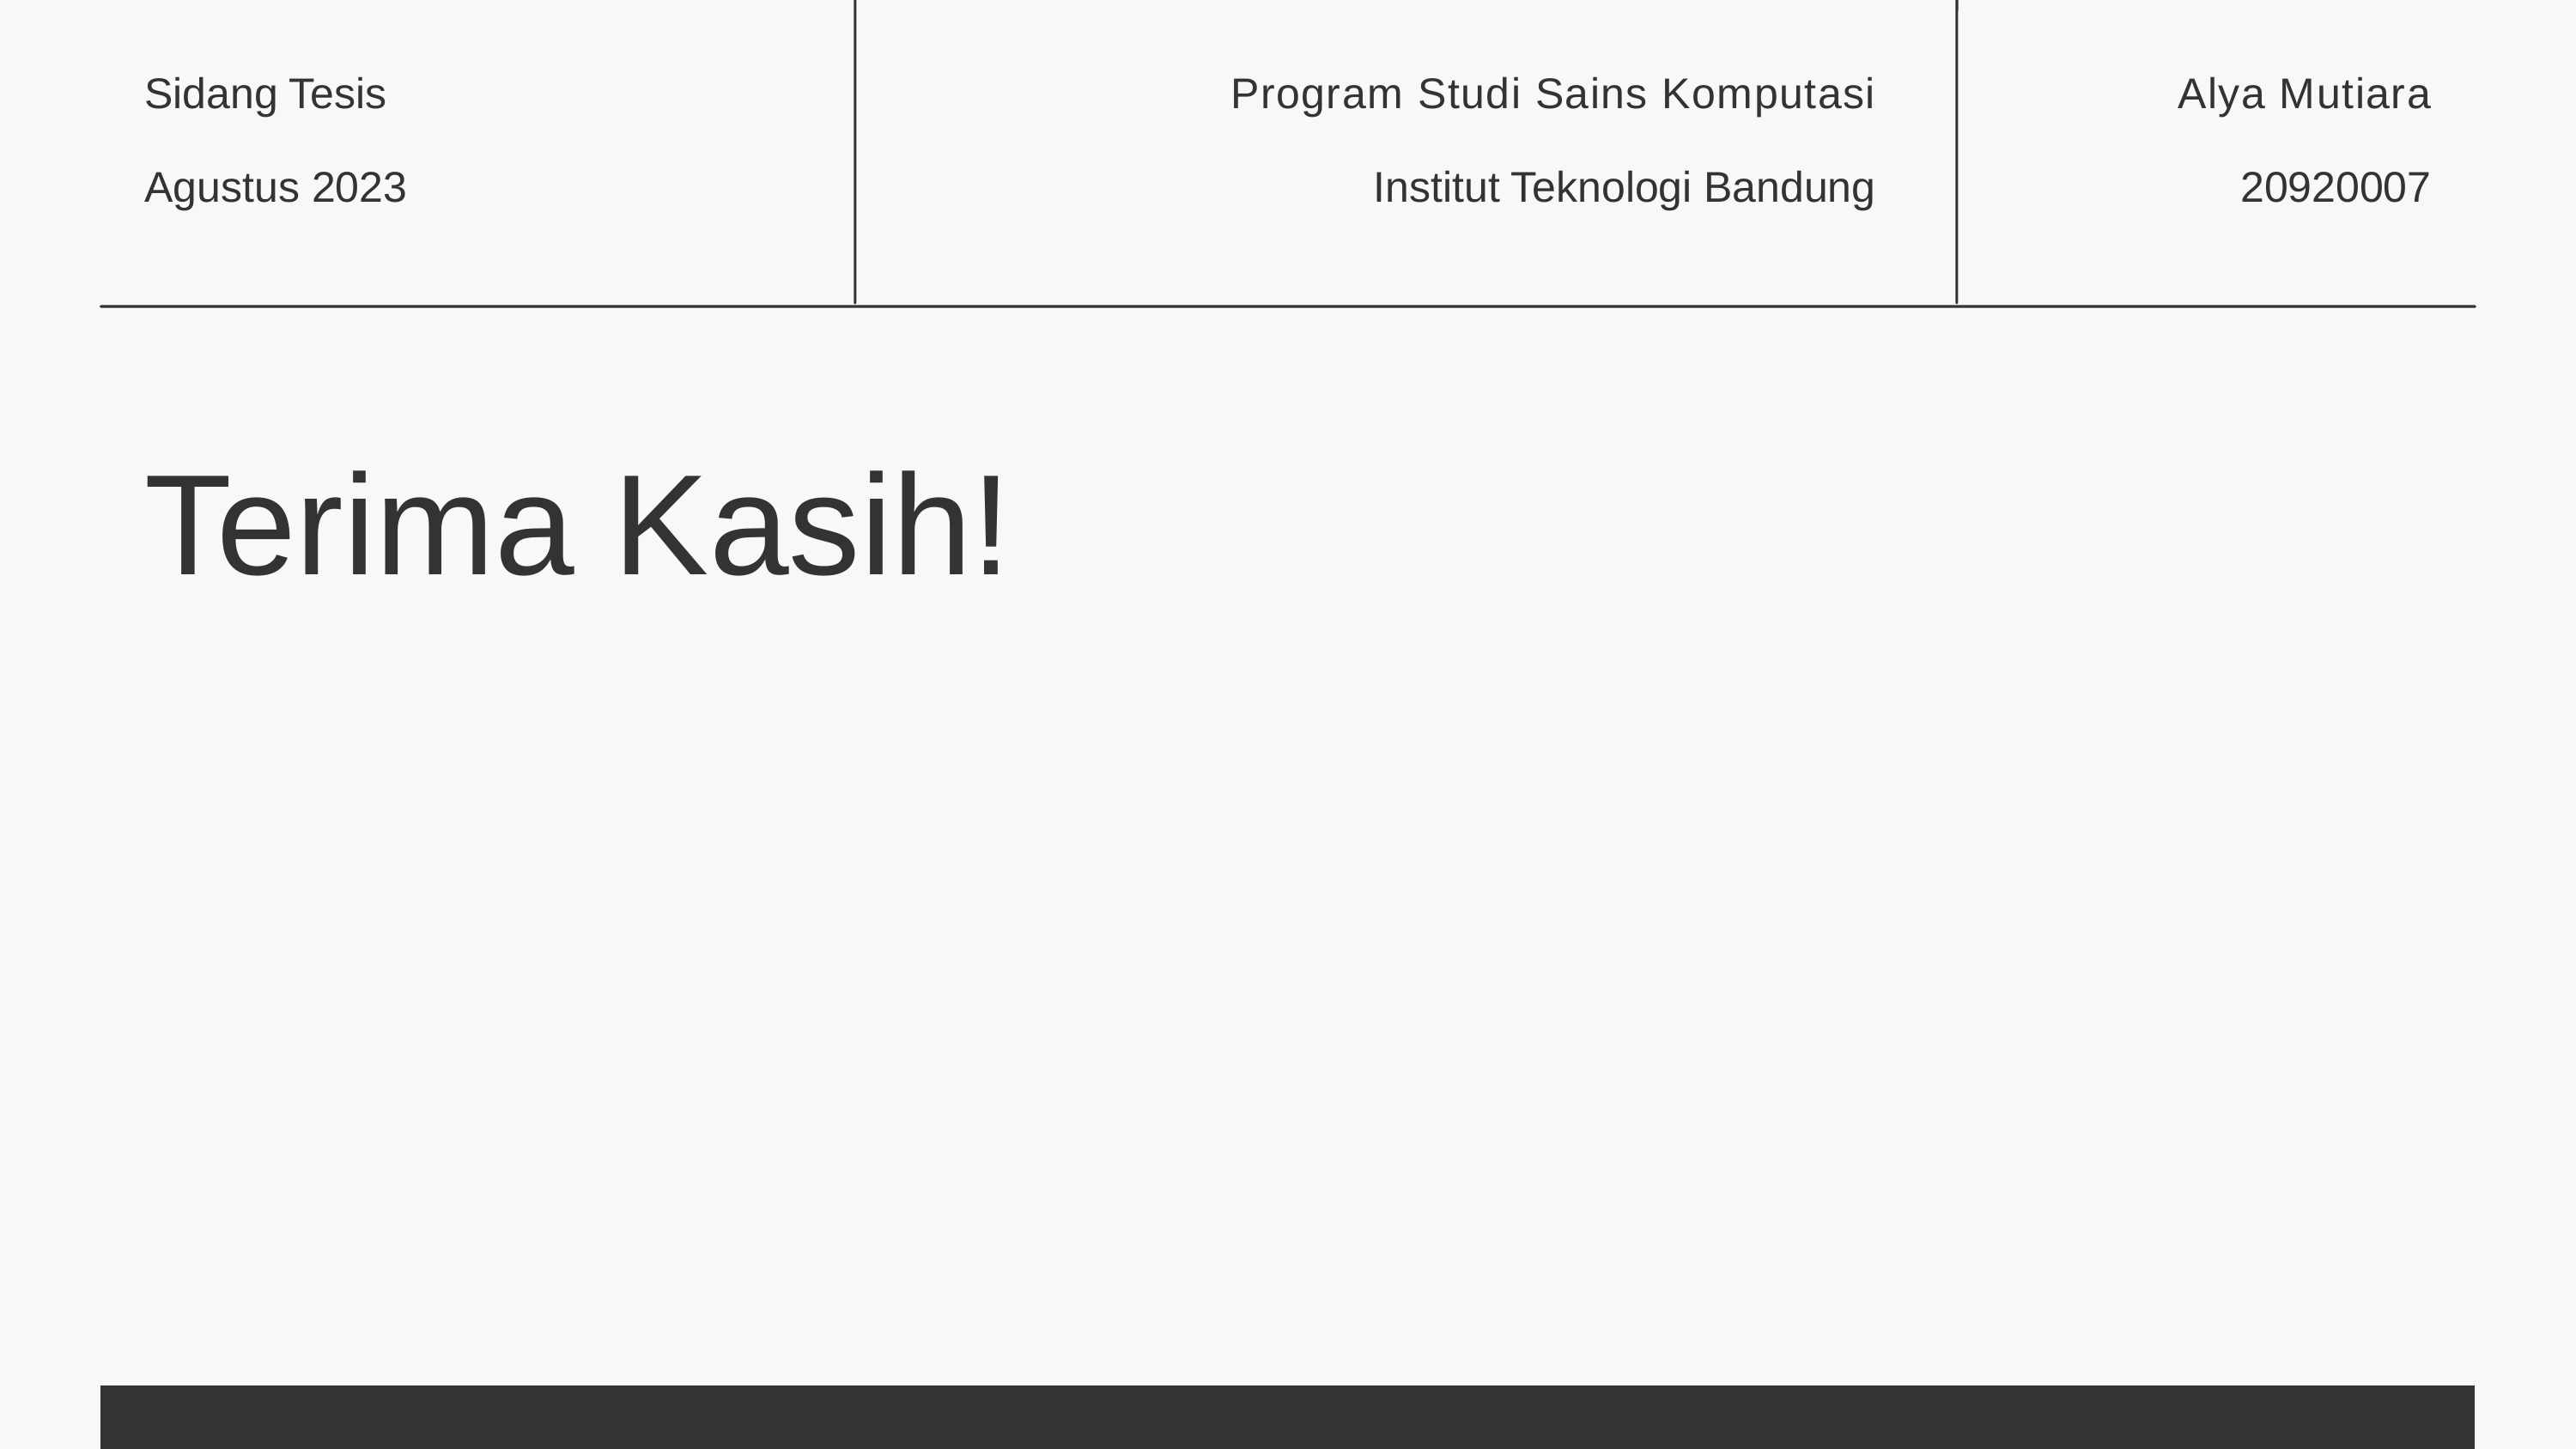

Sidang Tesis
Program Studi Sains Komputasi
Alya Mutiara
Agustus 2023
Institut Teknologi Bandung
20920007

Terima Kasih!